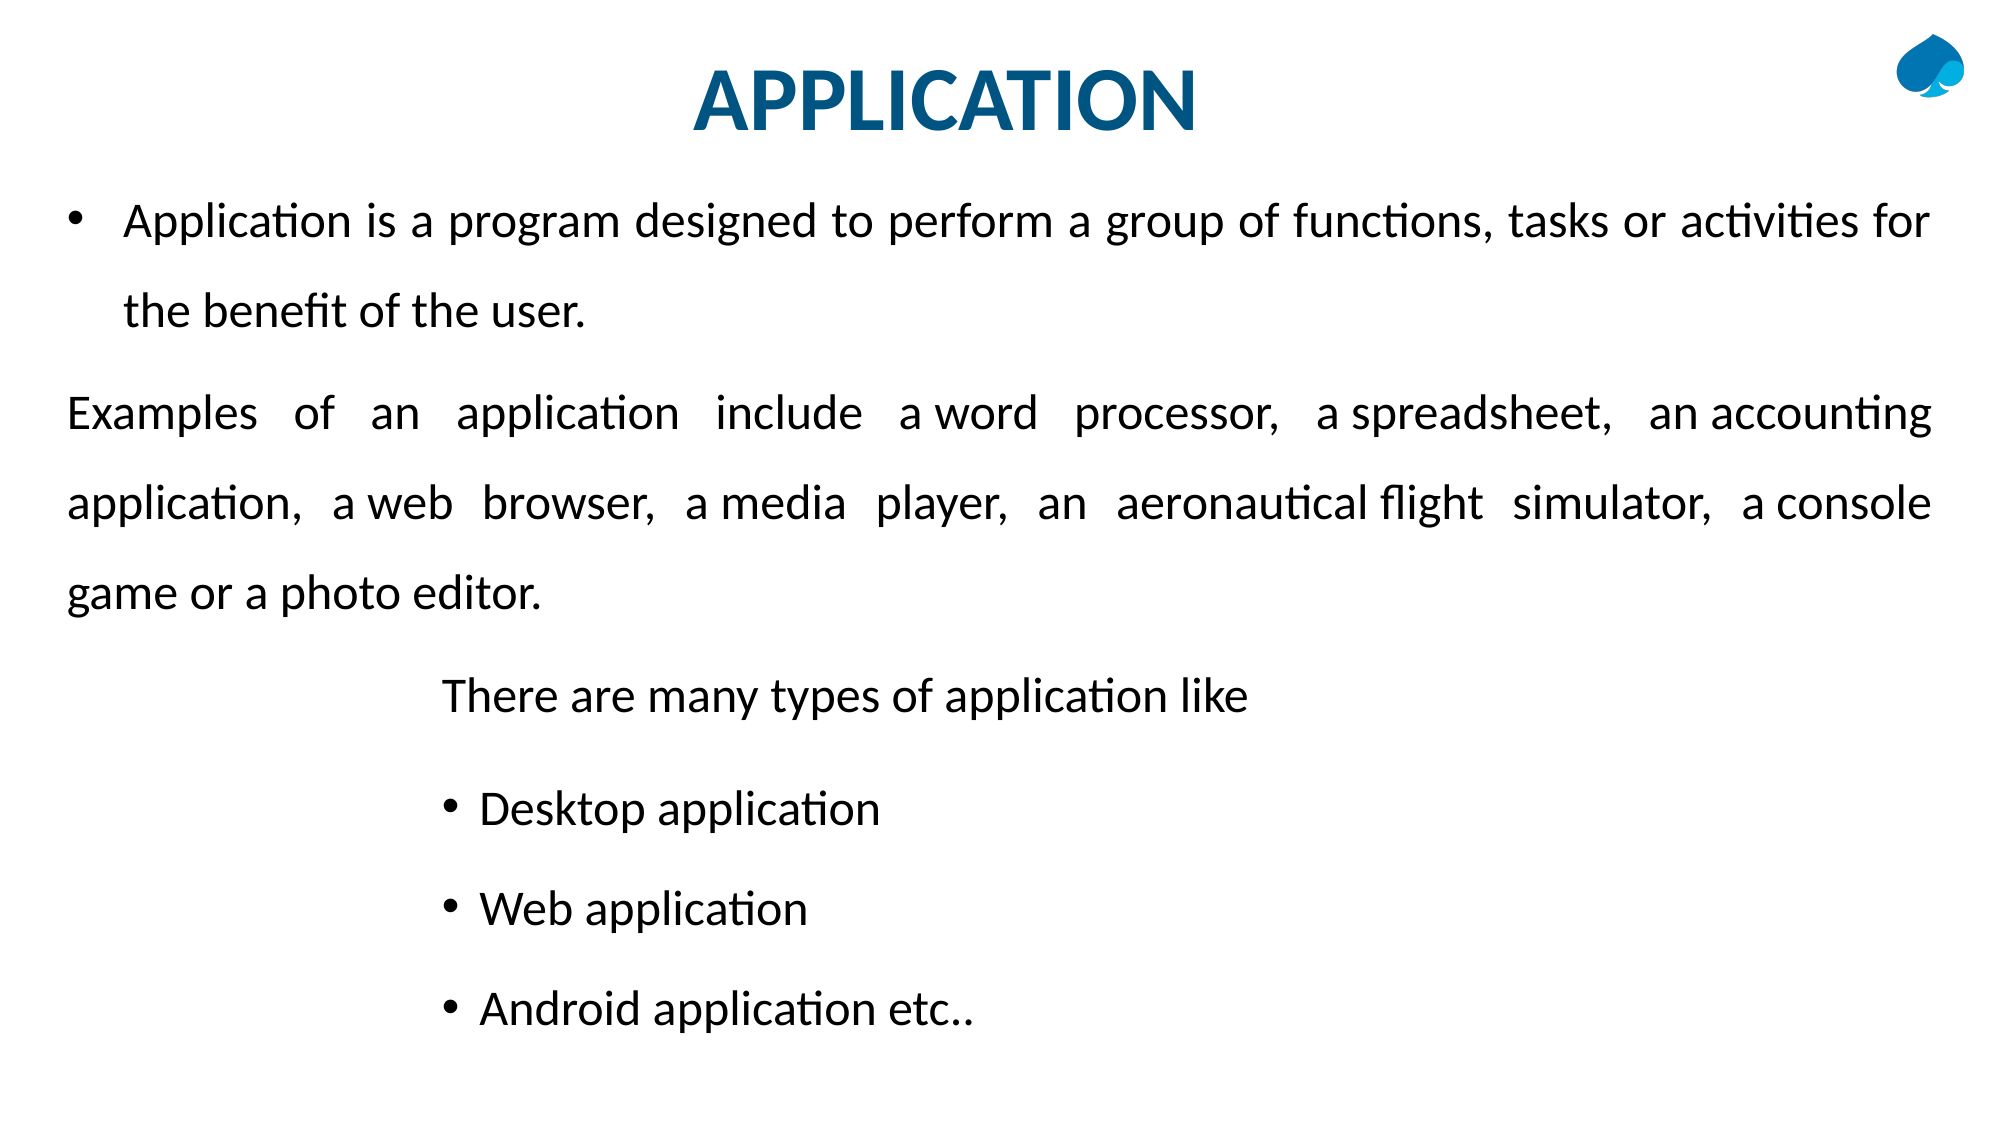

APPLICATION
Application is a program designed to perform a group of functions, tasks or activities for the benefit of the user.
Examples of an application include a word processor, a spreadsheet, an accounting application, a web browser, a media player, an aeronautical flight simulator, a console game or a photo editor.
		There are many types of application like
Desktop application
Web application
Android application etc..